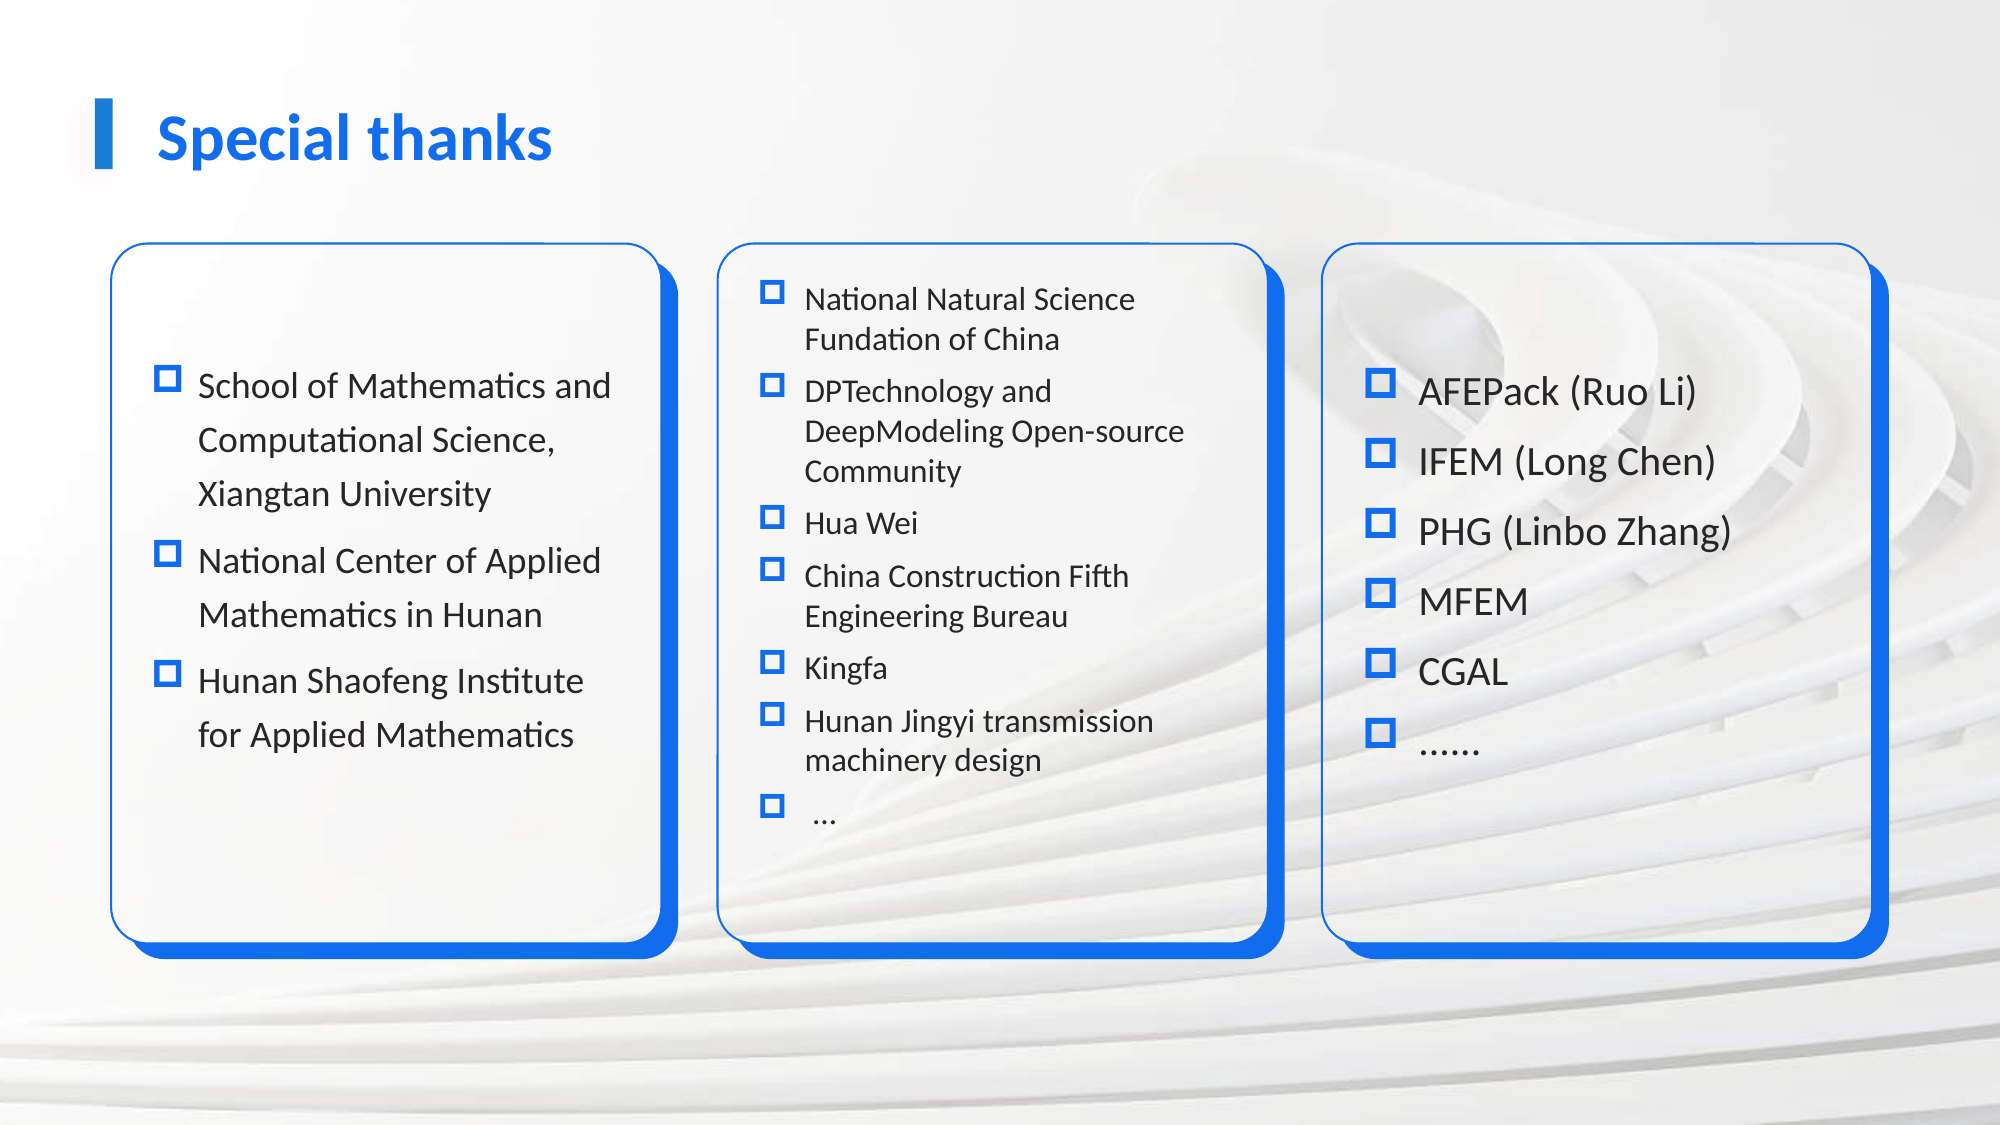

Special thanks
School of Mathematics and Computational Science, Xiangtan University
National Center of Applied Mathematics in Hunan
Hunan Shaofeng Institute for Applied Mathematics
National Natural Science Fundation of China
DPTechnology and DeepModeling Open-source Community
Hua Wei
China Construction Fifth Engineering Bureau
Kingfa
Hunan Jingyi transmission machinery design
 ...
AFEPack (Ruo Li)
IFEM (Long Chen)
PHG (Linbo Zhang)
MFEM
CGAL
......